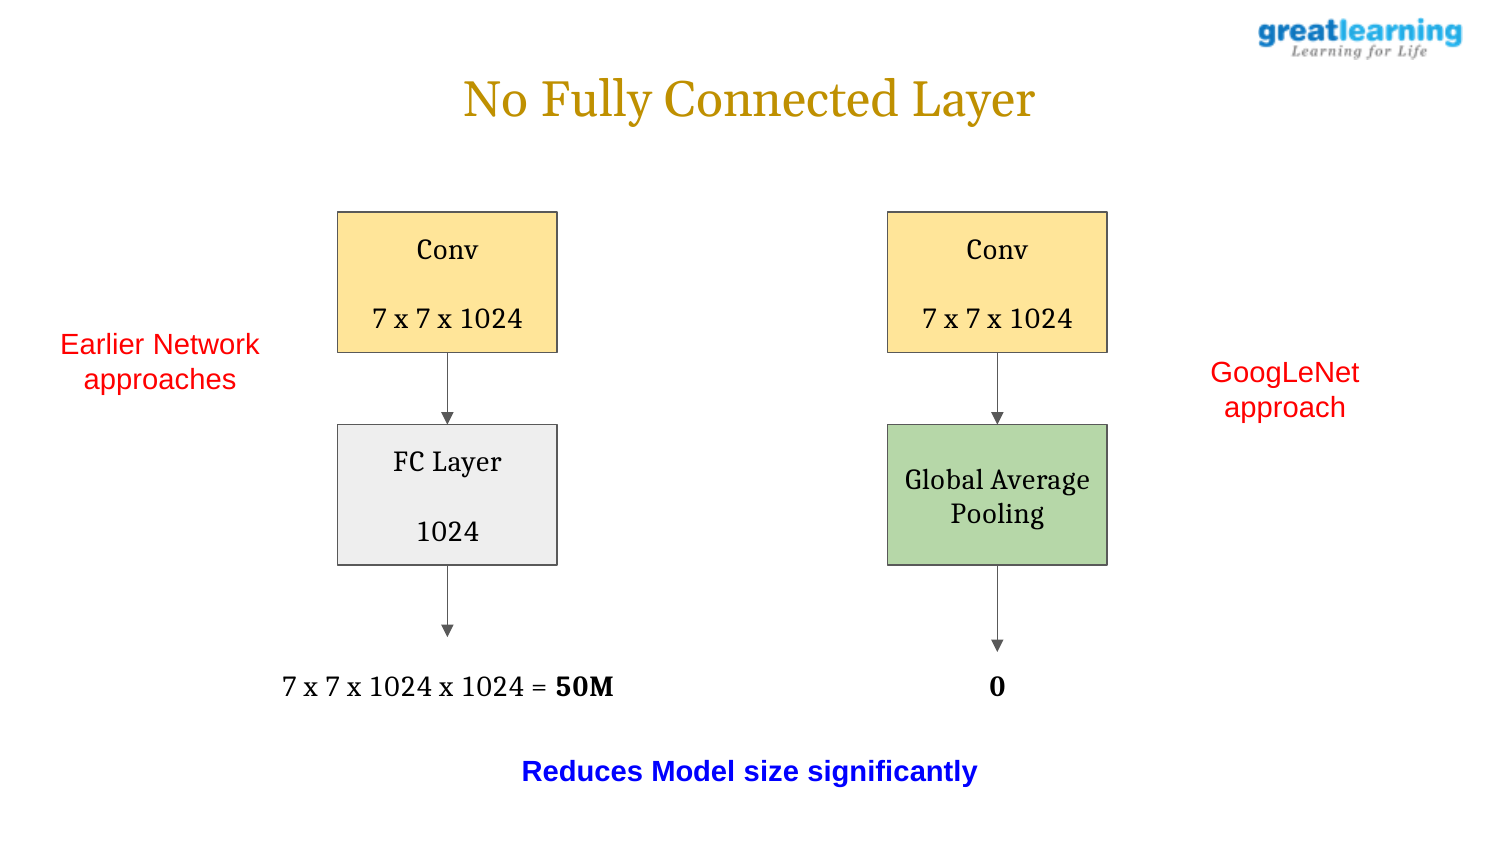

No Fully Connected Layer
Conv

7 x 7 x 1024
Conv

7 x 7 x 1024
Earlier Network approaches
GoogLeNet approach
FC Layer

1024
Global Average Pooling
7 x 7 x 1024 x 1024 = 50M
0
Reduces Model size significantly